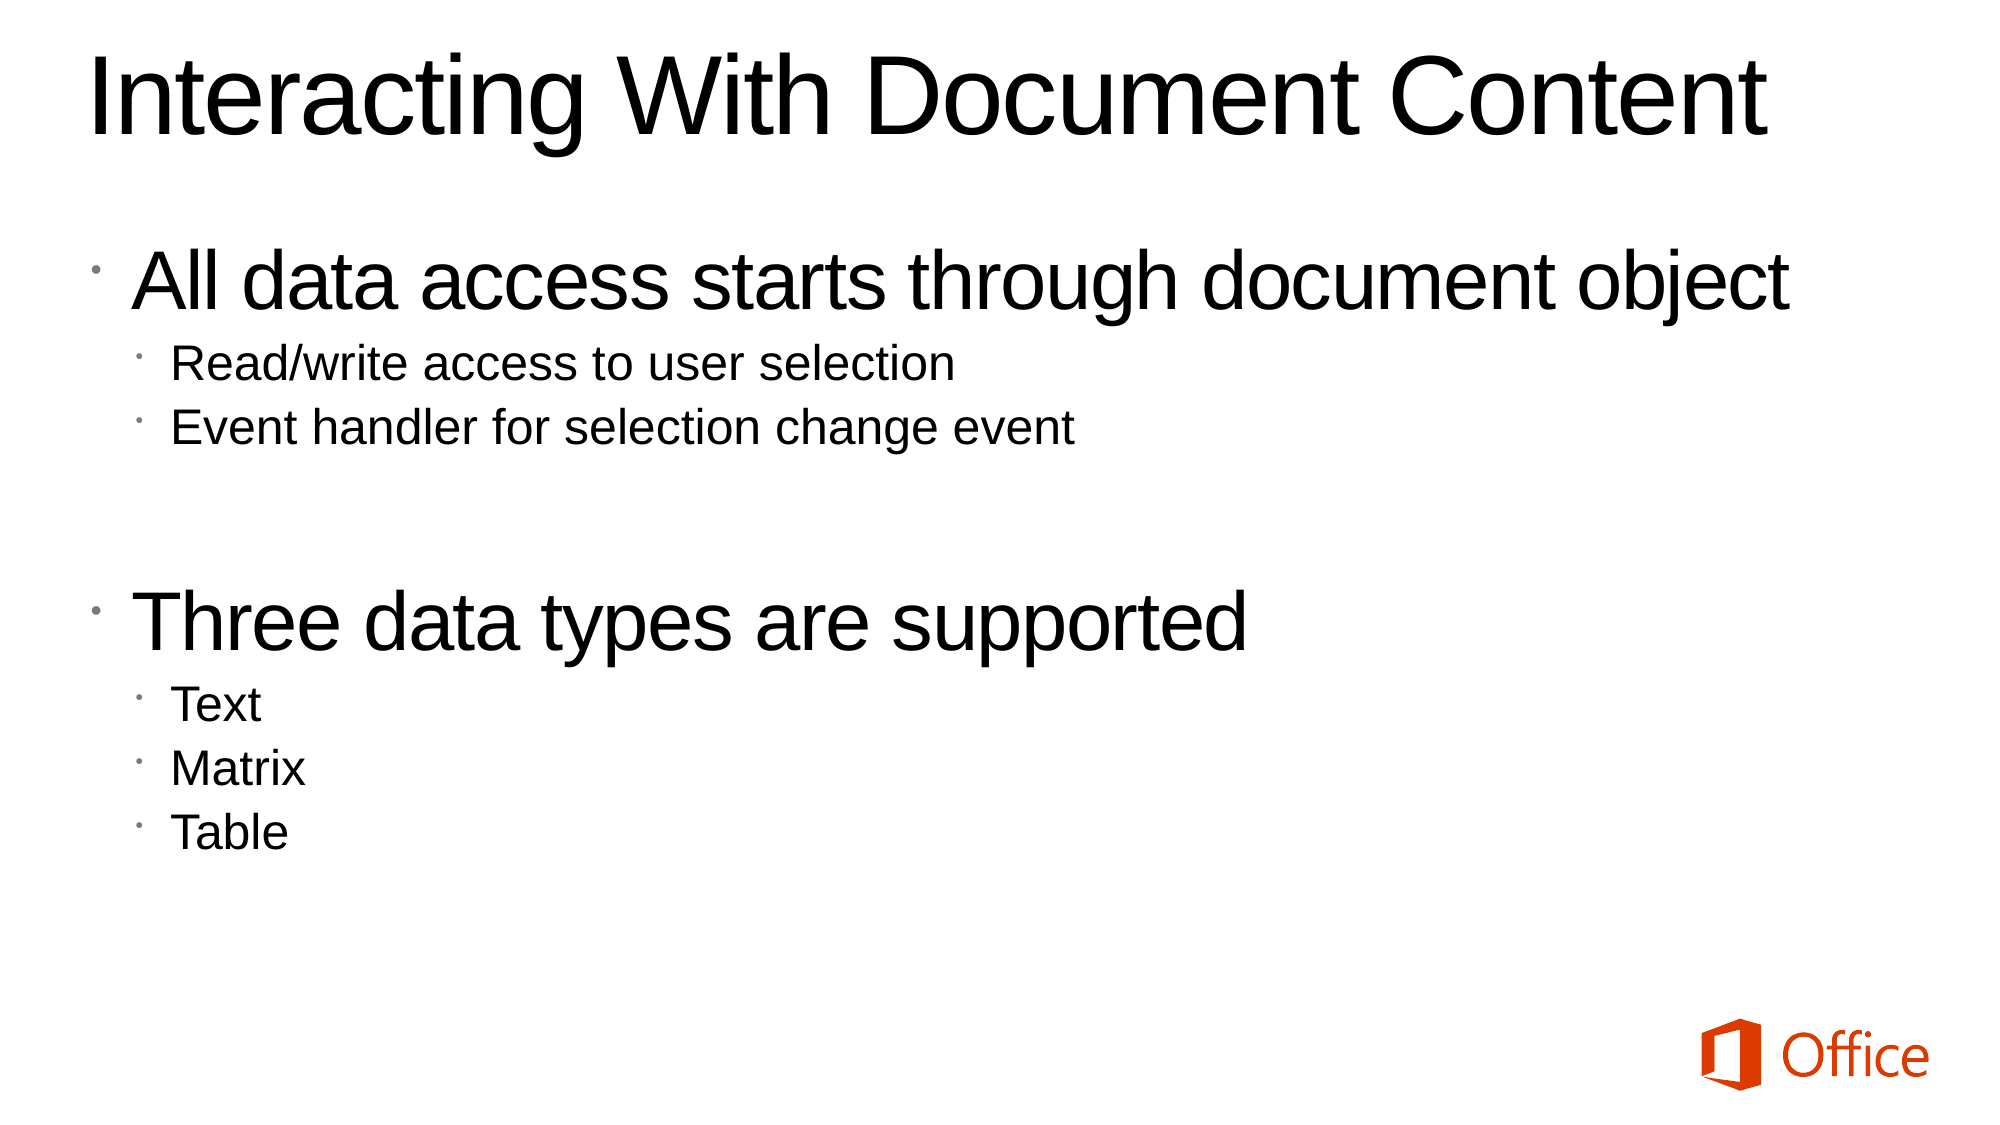

# Interacting With Document Content
All data access starts through document object
Read/write access to user selection
Event handler for selection change event

Three data types are supported
Text
Matrix
Table